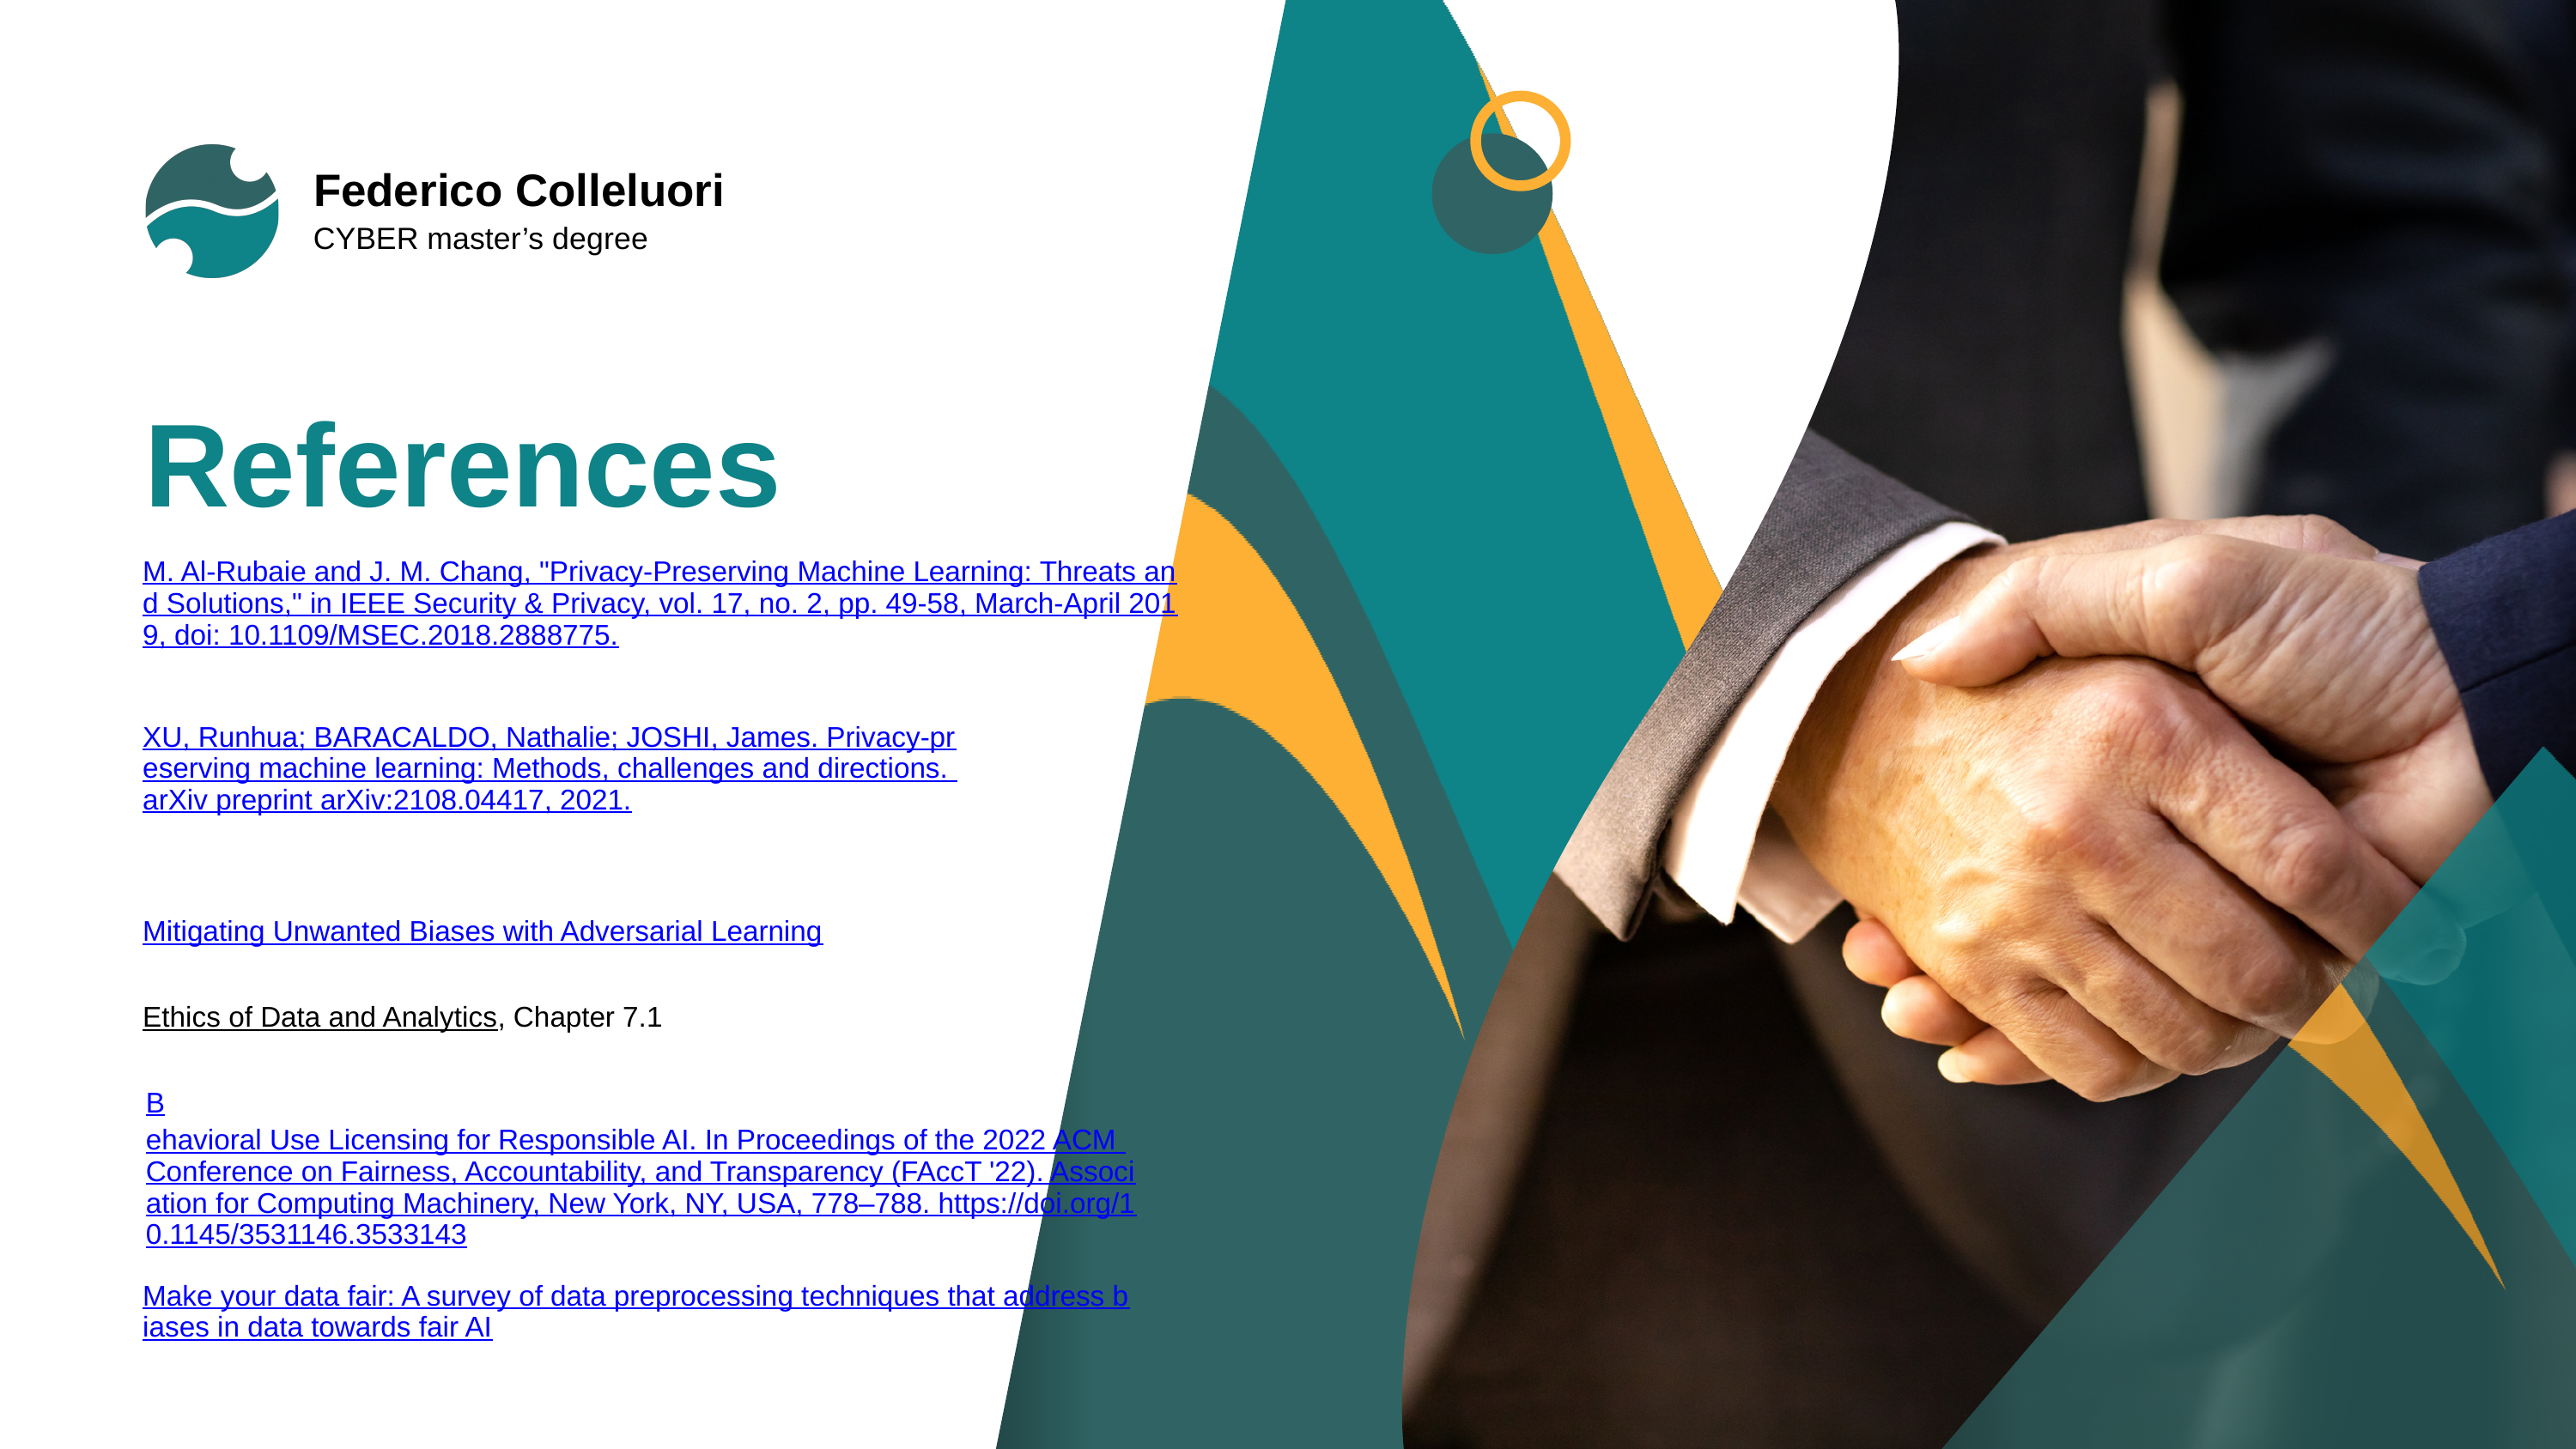

Federico Colleluori
CYBER master’s degree

References
M. Al-Rubaie and J. M. Chang, "Privacy-Preserving Machine Learning: Threats and Solutions," in IEEE Security & Privacy, vol. 17, no. 2, pp. 49-58, March-April 2019, doi: 10.1109/MSEC.2018.2888775.

XU, Runhua; BARACALDO, Nathalie; JOSHI, James. Privacy-preserving machine learning: Methods, challenges and directions. arXiv preprint arXiv:2108.04417, 2021.

Mitigating Unwanted Biases with Adversarial Learning
Ethics of Data and Analytics, Chapter 7.1
Behavioral Use Licensing for Responsible AI. In Proceedings of the 2022 ACM Conference on Fairness, Accountability, and Transparency (FAccT '22). Association for Computing Machinery, New York, NY, USA, 778–788. https://doi.org/10.1145/3531146.3533143

Make your data fair: A survey of data preprocessing techniques that address biases in data towards fair AI